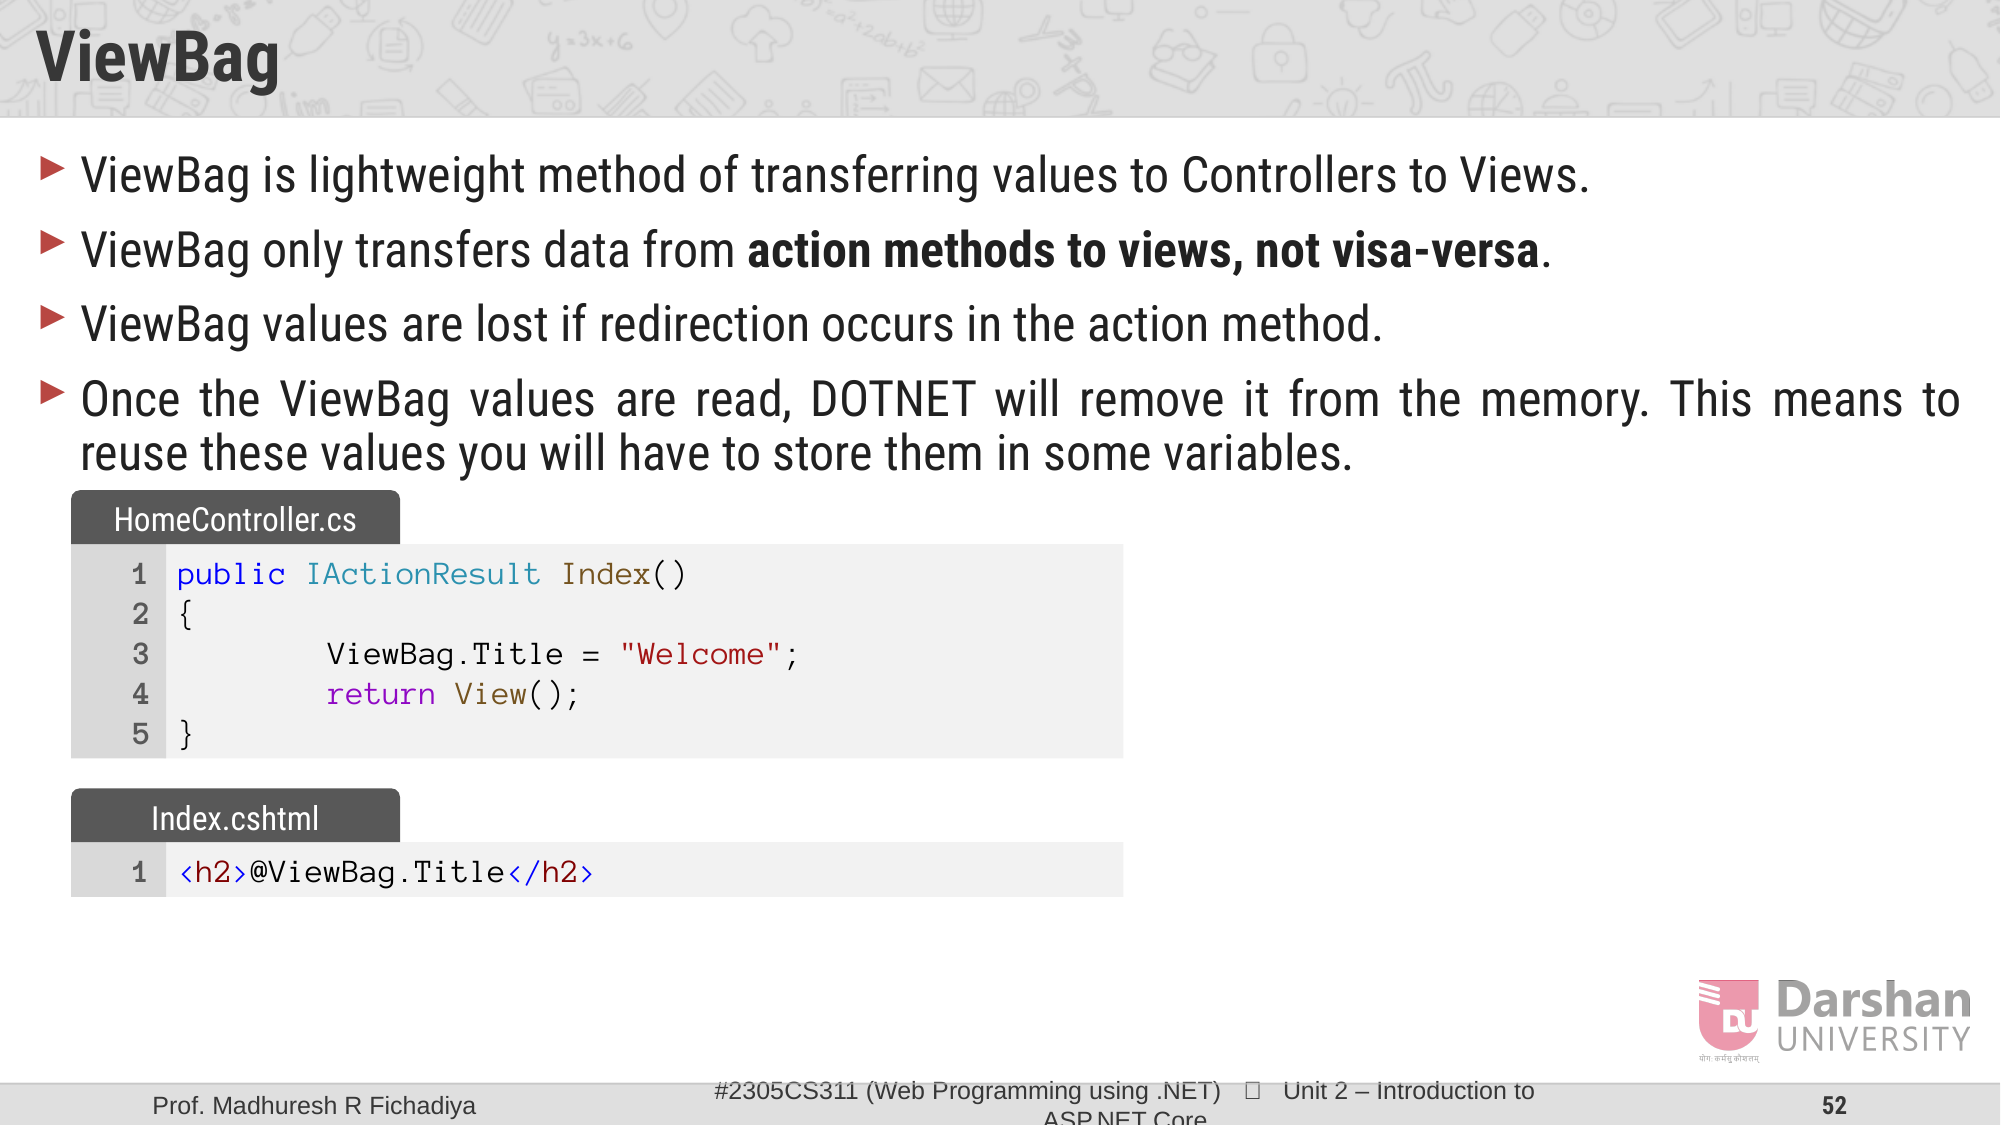

# ViewBag
ViewBag is lightweight method of transferring values to Controllers to Views.
ViewBag only transfers data from action methods to views, not visa-versa.
ViewBag values are lost if redirection occurs in the action method.
Once the ViewBag values are read, DOTNET will remove it from the memory. This means to reuse these values you will have to store them in some variables.
HomeController.cs
1
2
3
4
5
public IActionResult Index()
{
	ViewBag.Title = "Welcome";
	return View();
}
Index.cshtml
1
<h2>@ViewBag.Title</h2>